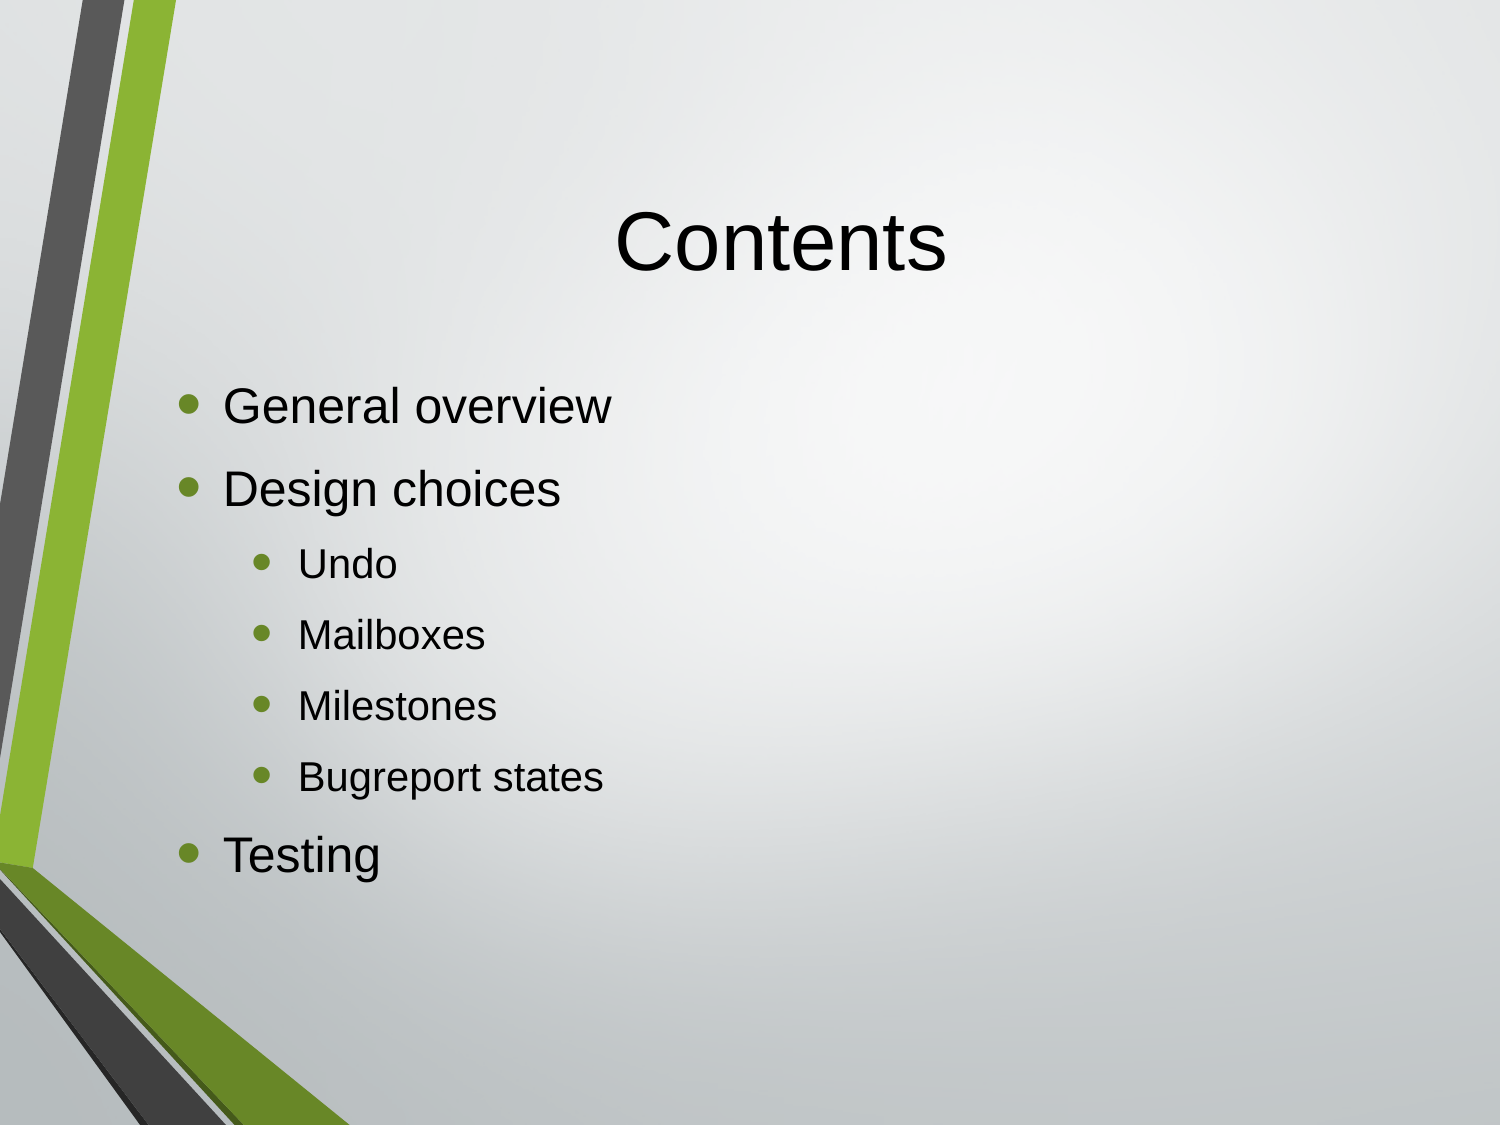

# Contents
General overview
Design choices
Undo
Mailboxes
Milestones
Bugreport states
Testing